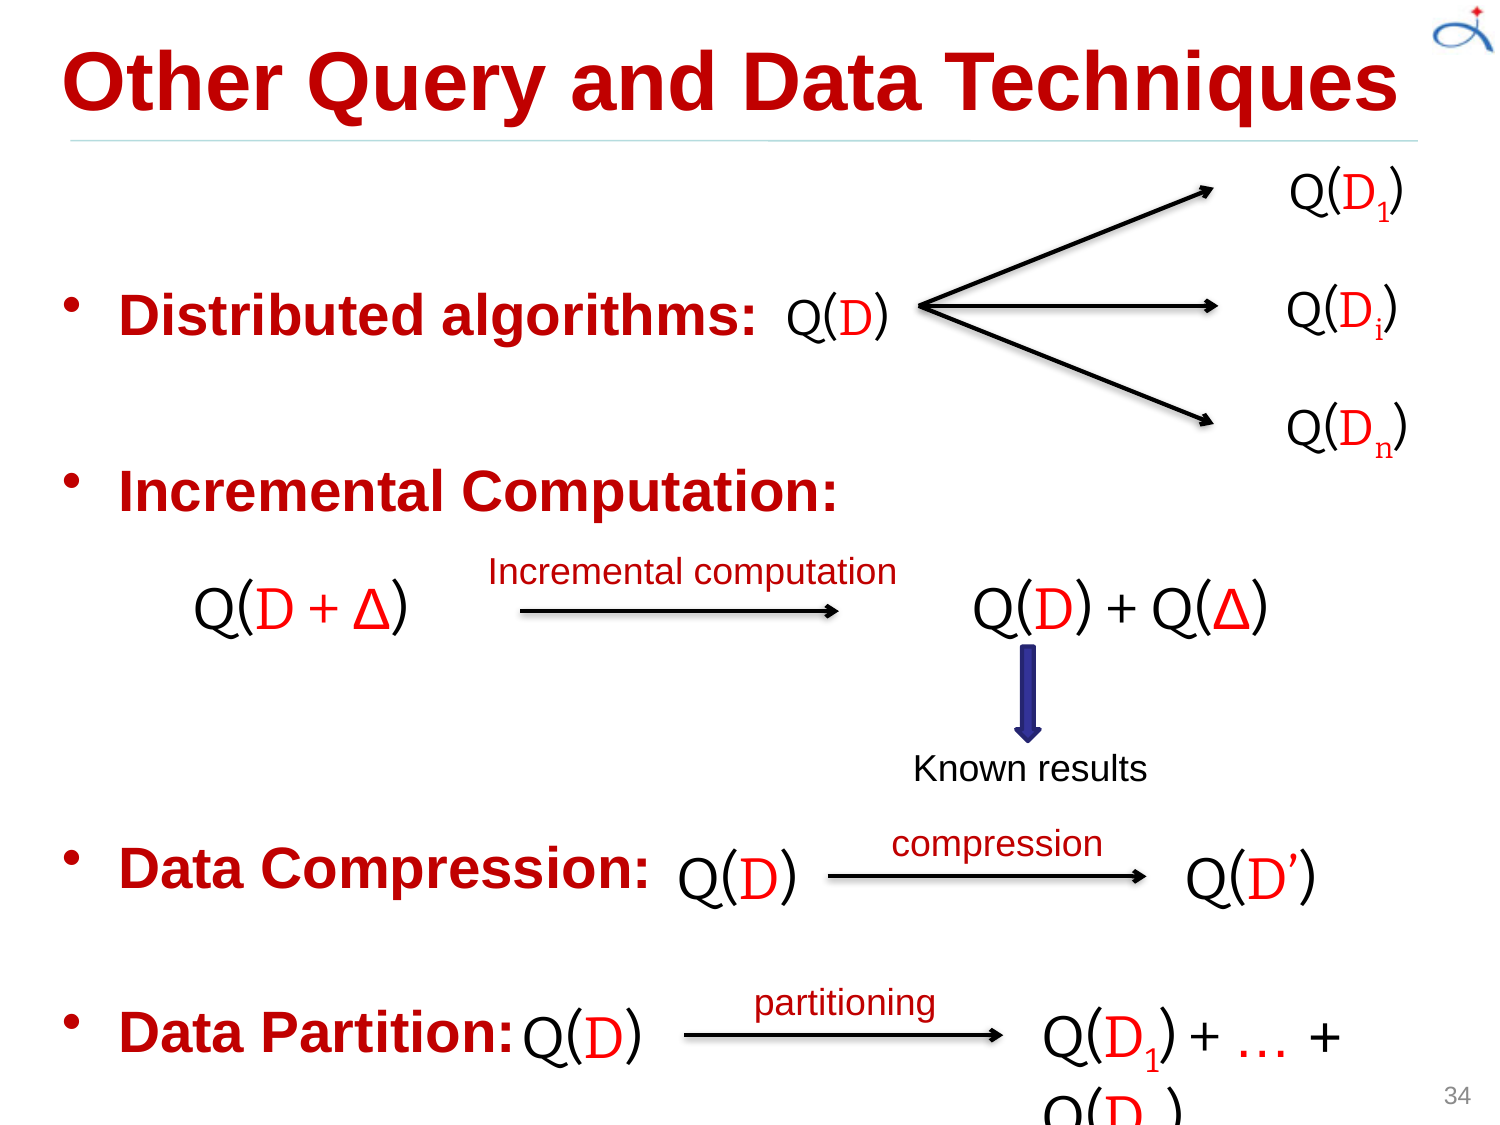

# Other Query and Data Techniques
Q(D1)
Q(Di)
Q(D)
Q(Dn)
Distributed algorithms:

Incremental Computation:
Incremental computation
Q(D + Δ)
Q(D) + Q(Δ)

Known results
compression
Data Compression:

Q(D)
Q(D’)
partitioning
Data Partition:

Q(D)
Q(D1) + … + Q(Dn)
34